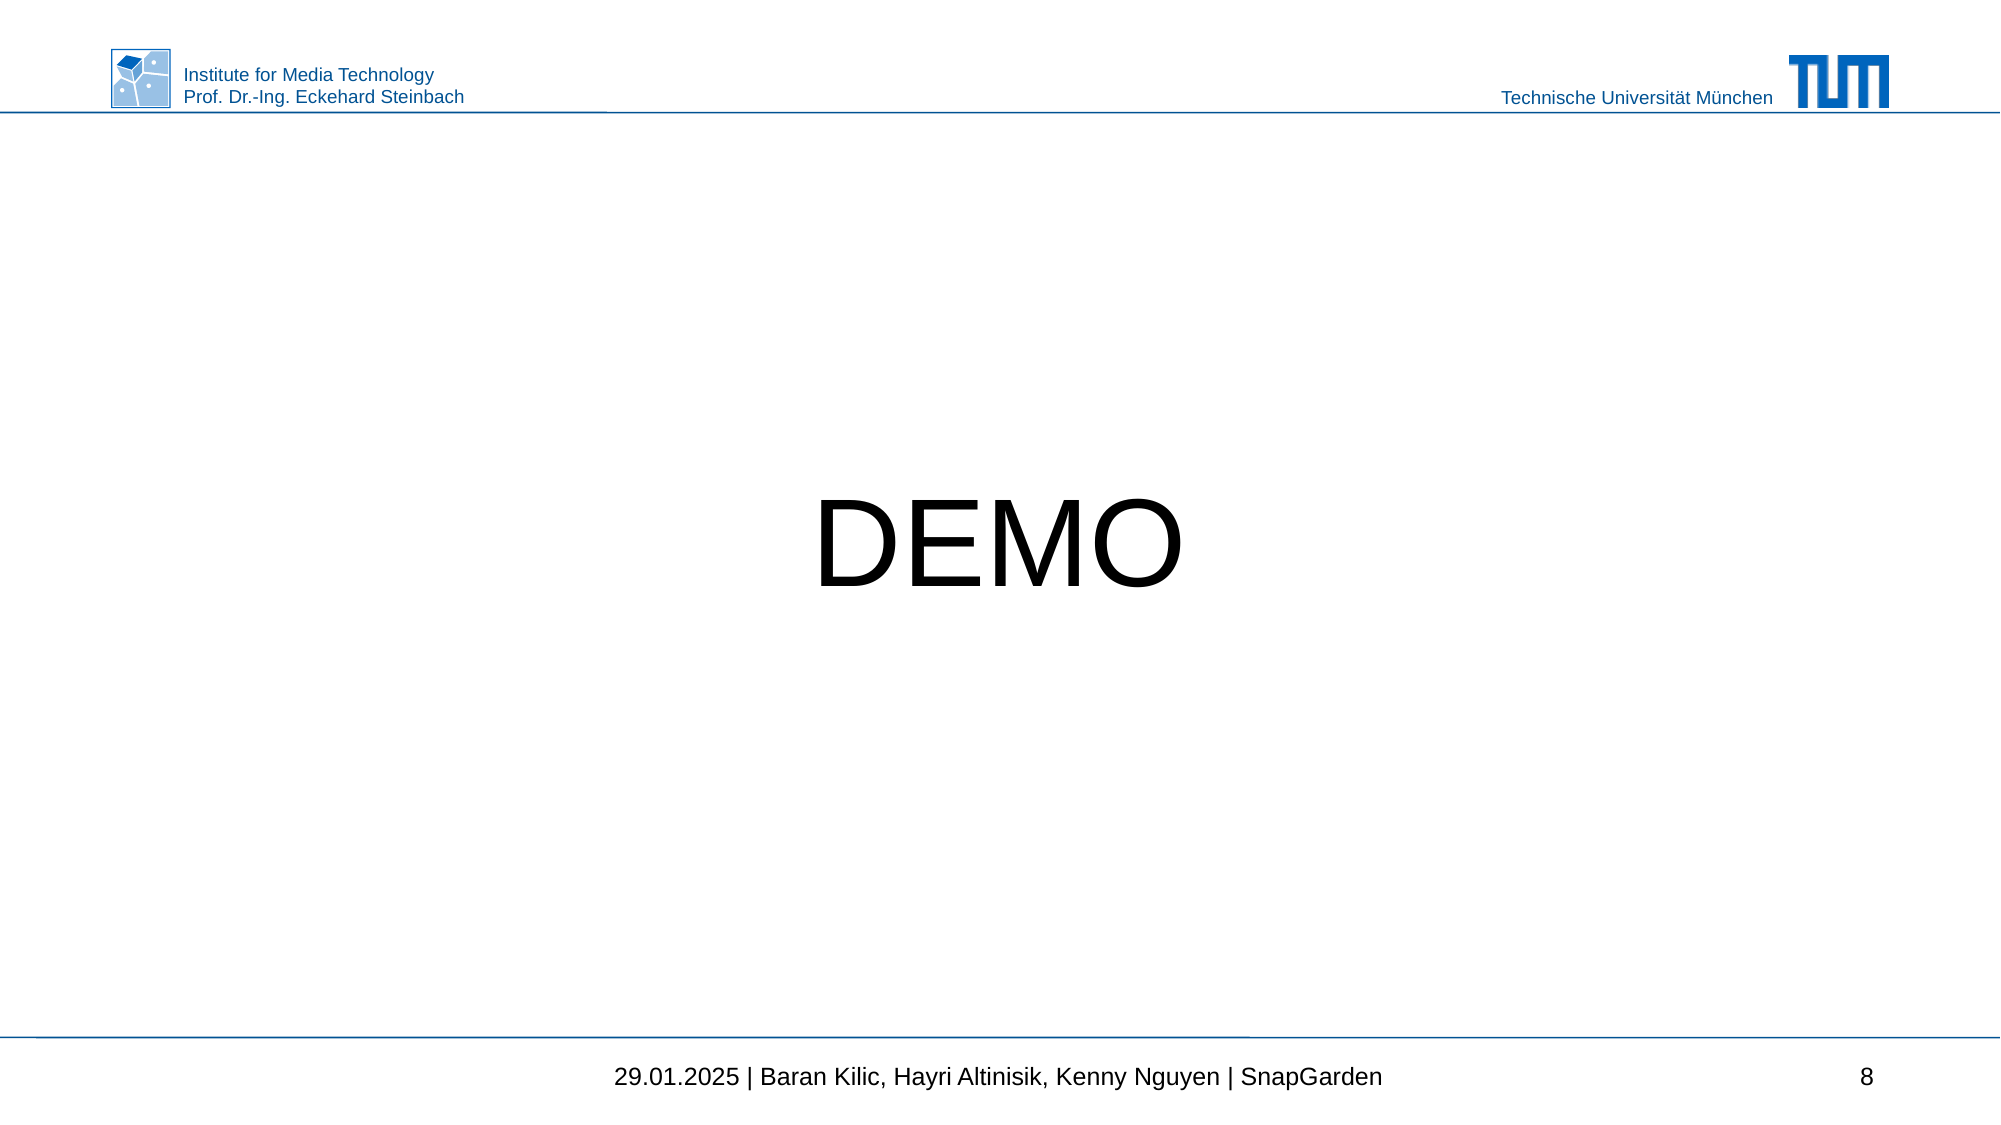

# DEMO
29.01.2025 | Baran Kilic, Hayri Altinisik, Kenny Nguyen | SnapGarden
8